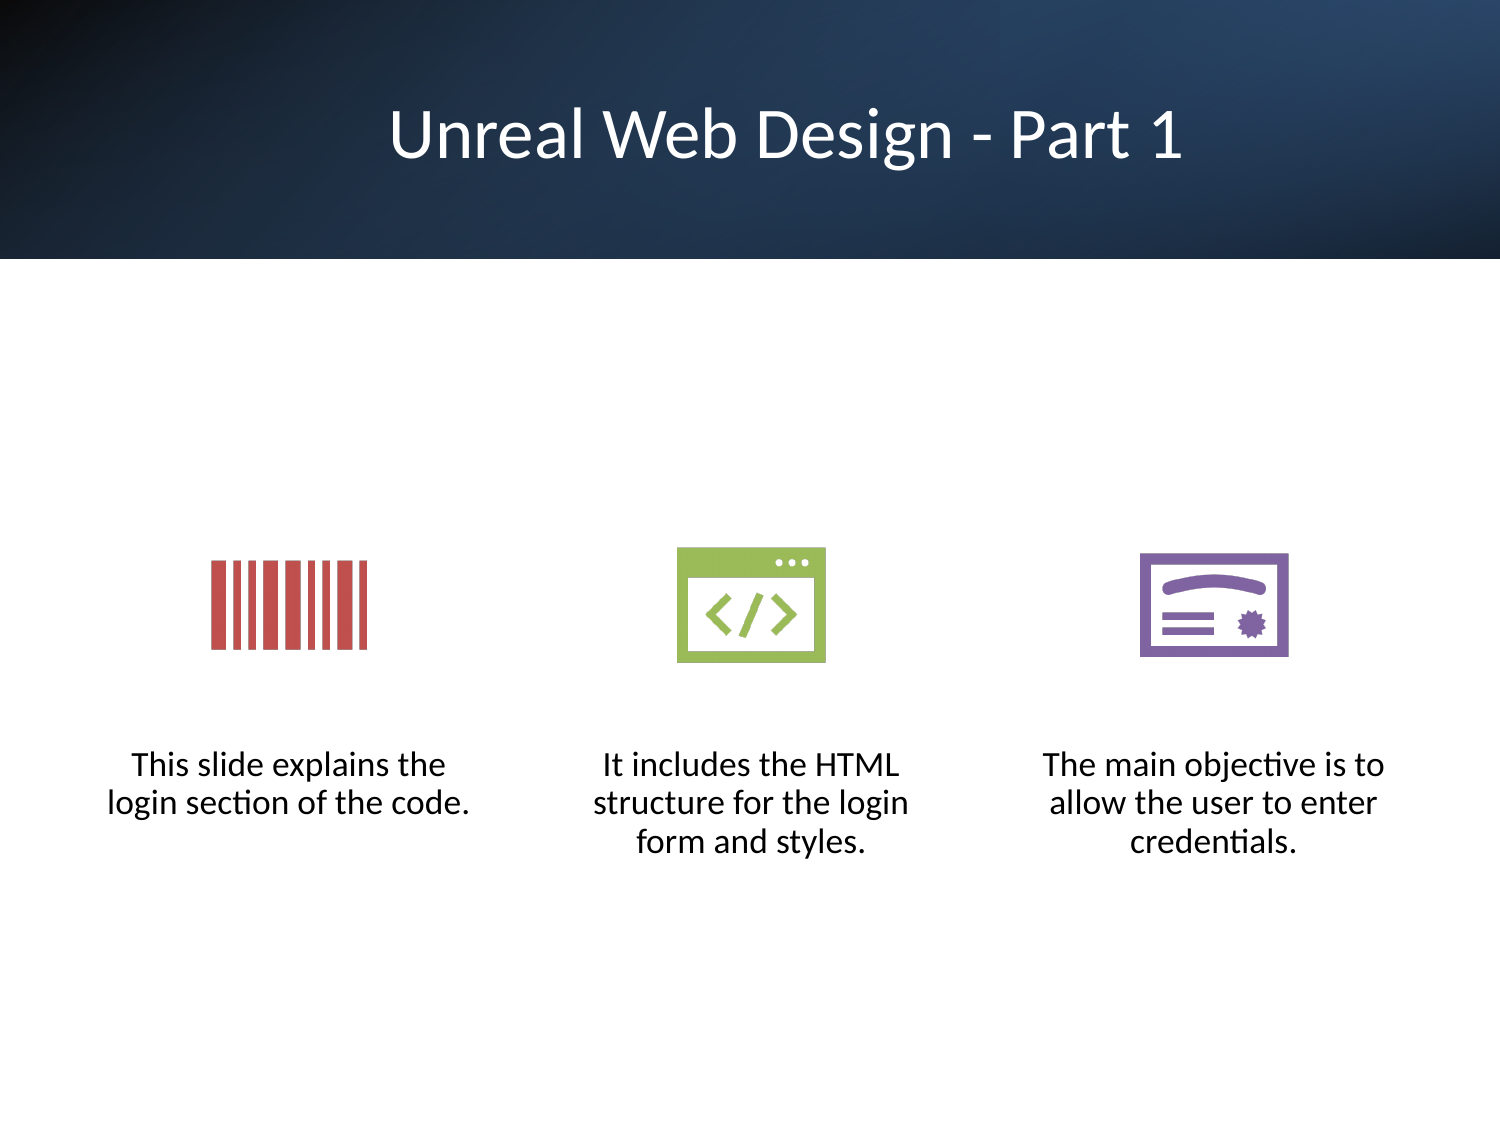

# Unreal Web Design - Part 1
This slide explains the login section of the code.
It includes the HTML structure for the login form and styles.
The main objective is to allow the user to enter credentials.